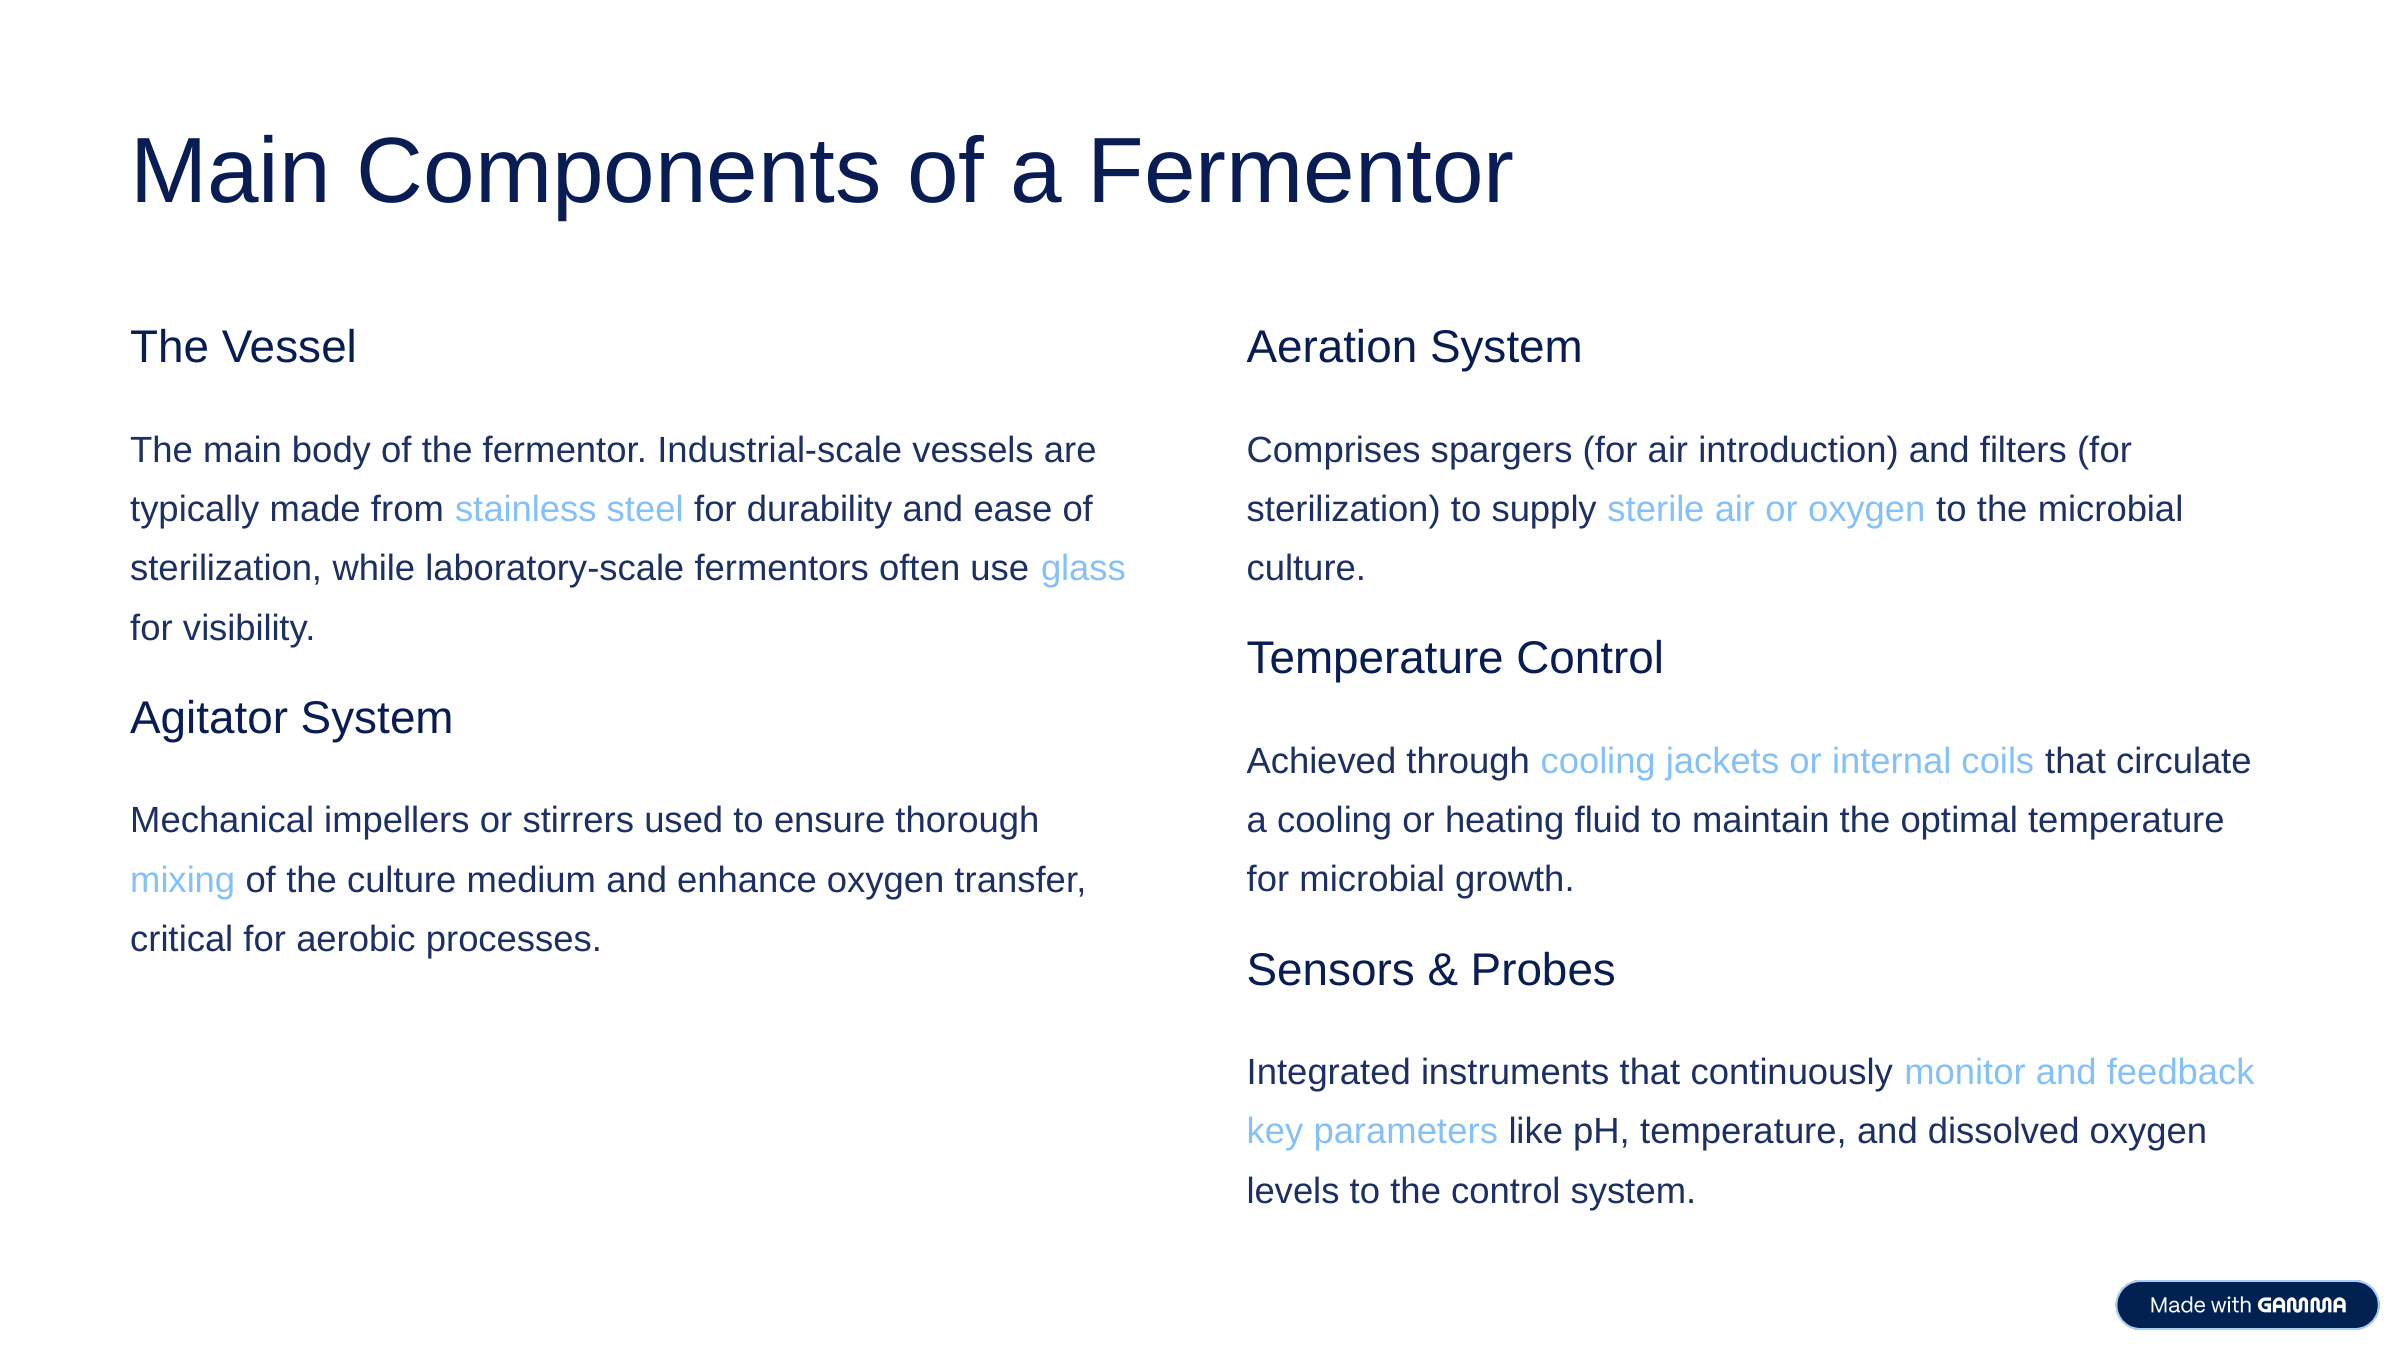

Main Components of a Fermentor
The Vessel
Aeration System
The main body of the fermentor. Industrial-scale vessels are typically made from stainless steel for durability and ease of sterilization, while laboratory-scale fermentors often use glass for visibility.
Comprises spargers (for air introduction) and filters (for sterilization) to supply sterile air or oxygen to the microbial culture.
Temperature Control
Agitator System
Achieved through cooling jackets or internal coils that circulate a cooling or heating fluid to maintain the optimal temperature for microbial growth.
Mechanical impellers or stirrers used to ensure thorough mixing of the culture medium and enhance oxygen transfer, critical for aerobic processes.
Sensors & Probes
Integrated instruments that continuously monitor and feedback key parameters like pH, temperature, and dissolved oxygen levels to the control system.